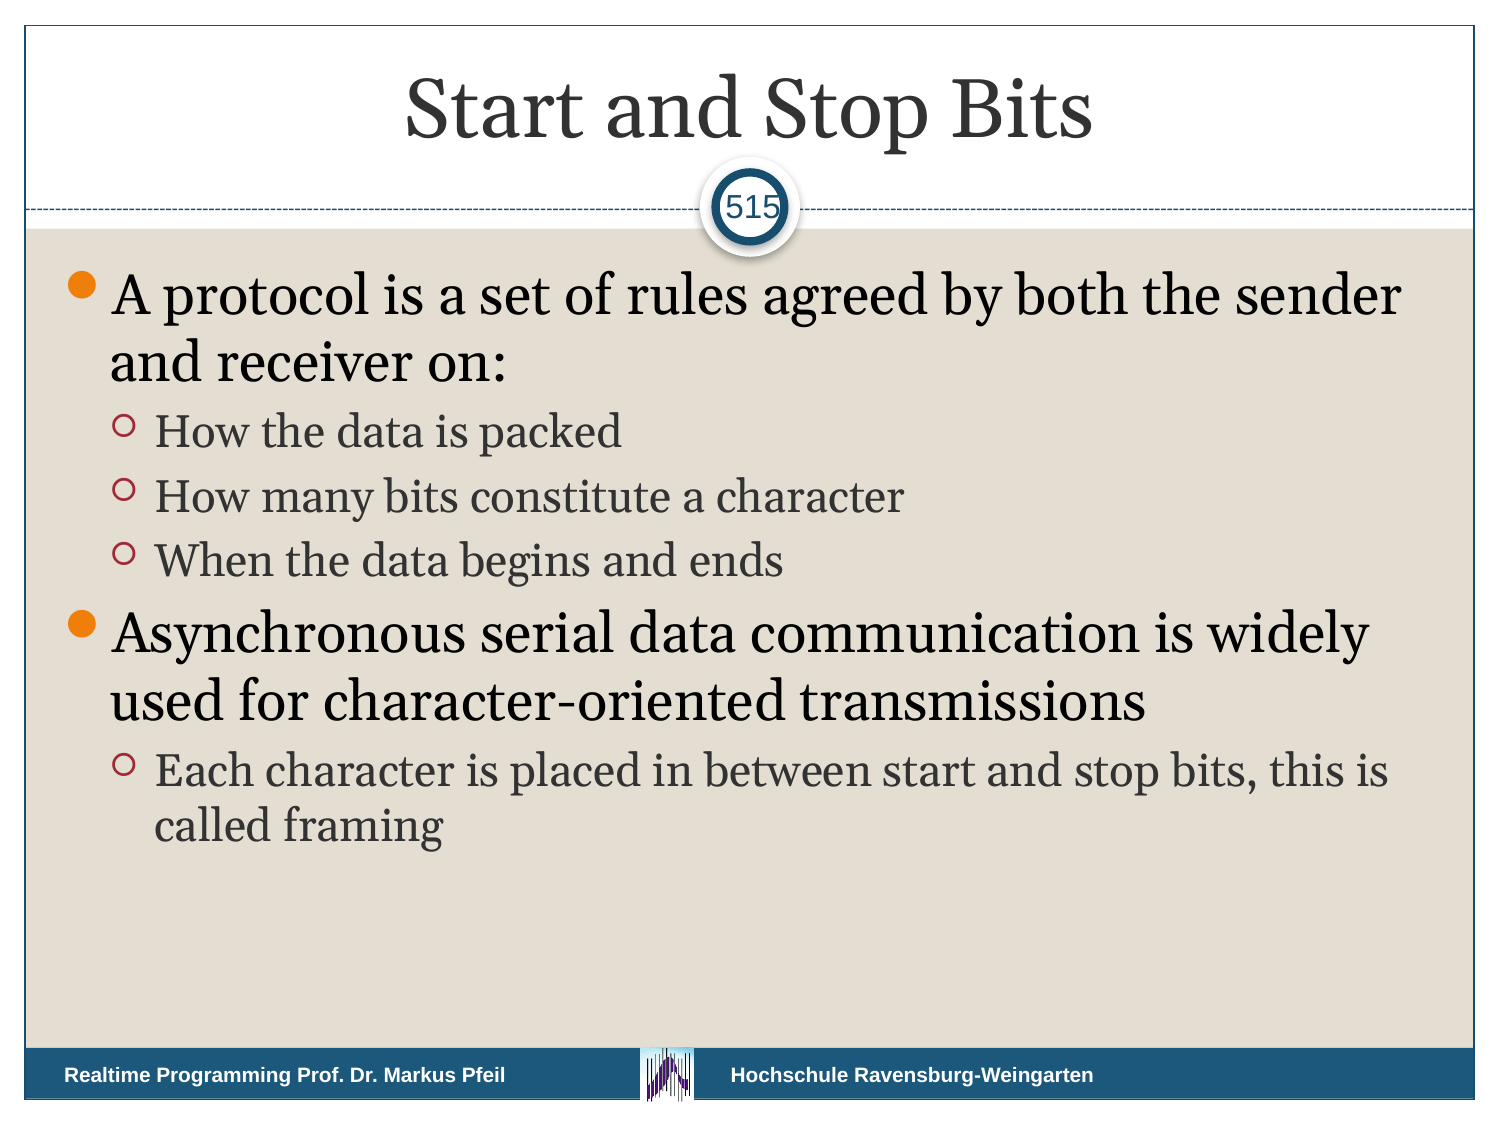

# Start and Stop Bits
515
A protocol is a set of rules agreed by both the sender and receiver on:
How the data is packed
How many bits constitute a character
When the data begins and ends
Asynchronous serial data communication is widely used for character-oriented transmissions
Each character is placed in between start and stop bits, this is called framing
Realtime Programming Prof. Dr. Markus Pfeil